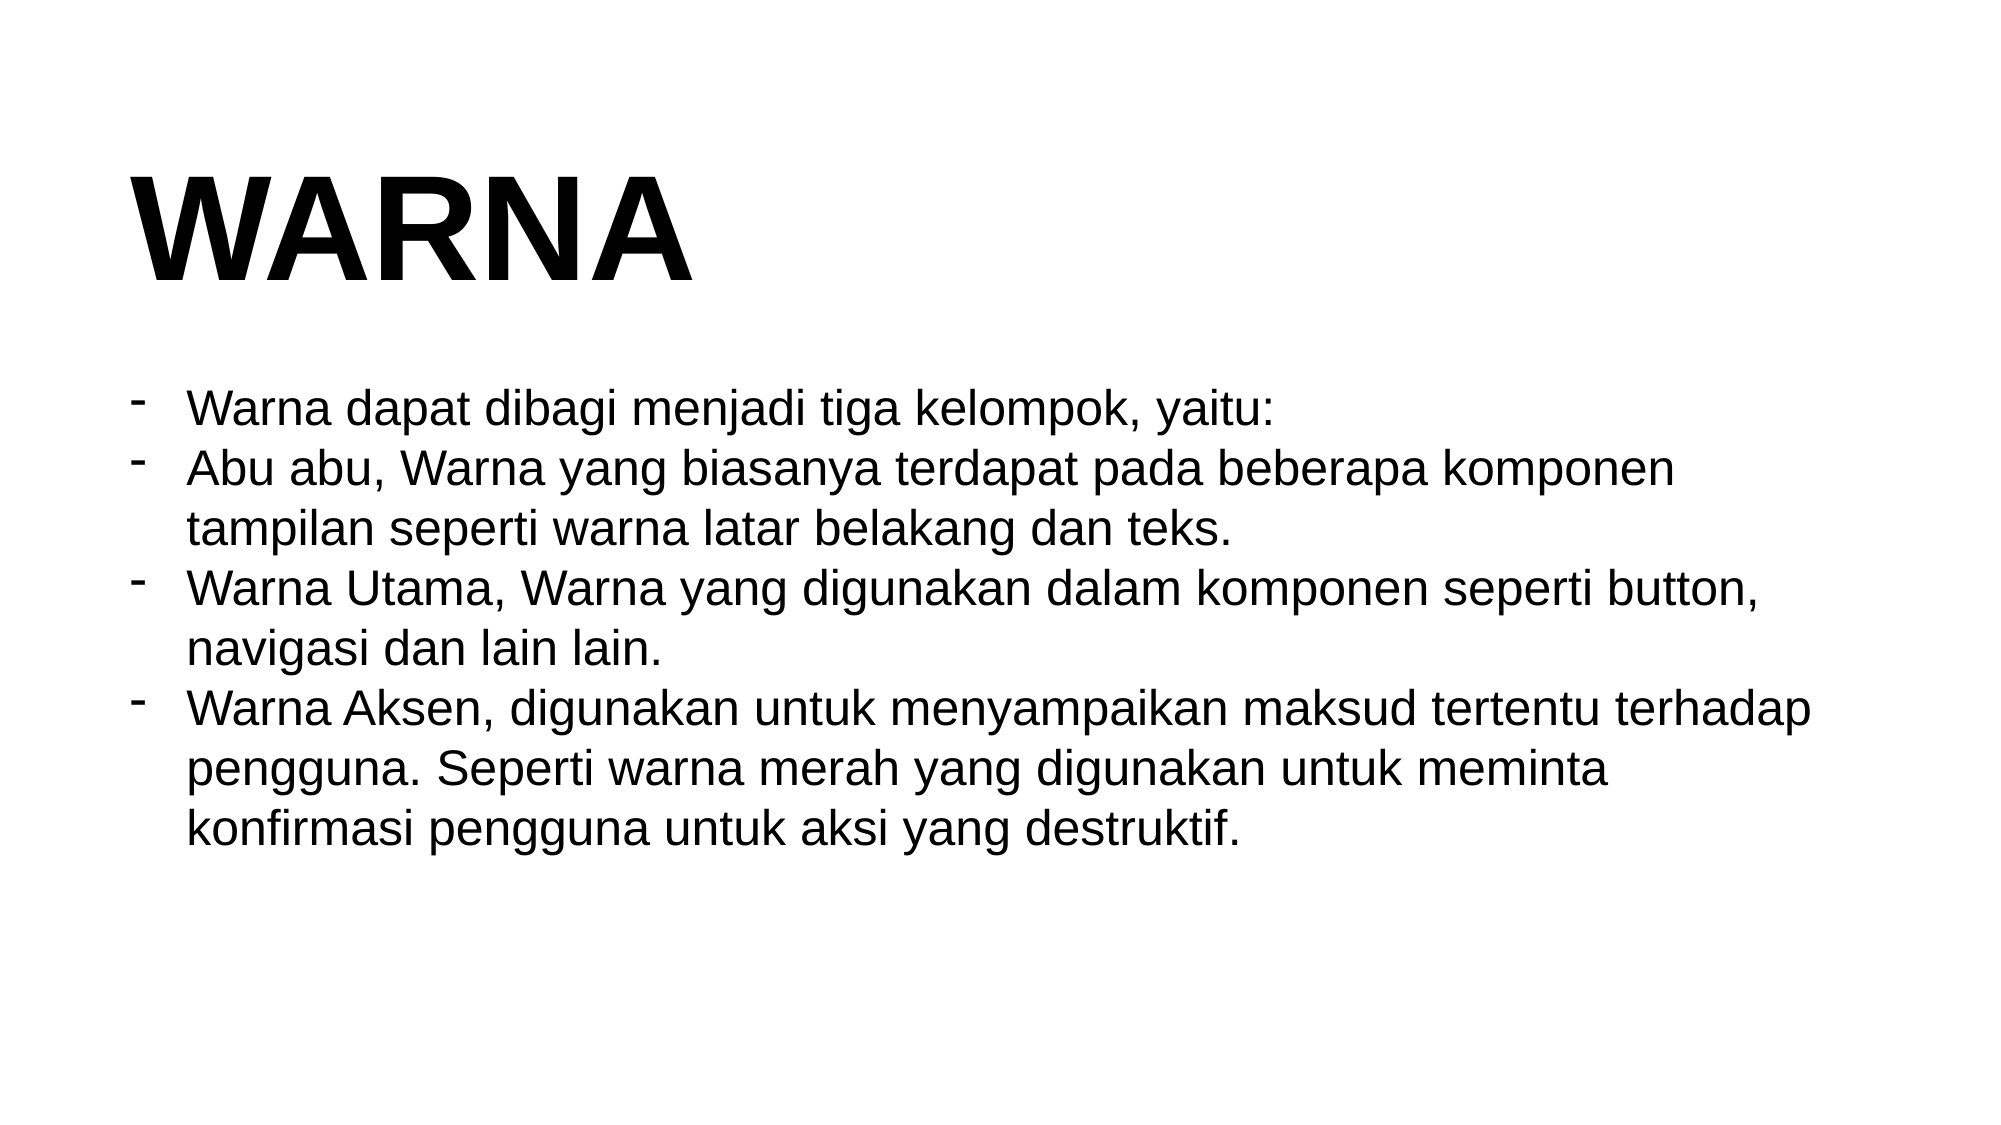

WARNA
Warna dapat dibagi menjadi tiga kelompok, yaitu:
Abu abu, Warna yang biasanya terdapat pada beberapa komponen tampilan seperti warna latar belakang dan teks.
Warna Utama, Warna yang digunakan dalam komponen seperti button, navigasi dan lain lain.
Warna Aksen, digunakan untuk menyampaikan maksud tertentu terhadap pengguna. Seperti warna merah yang digunakan untuk meminta konfirmasi pengguna untuk aksi yang destruktif.